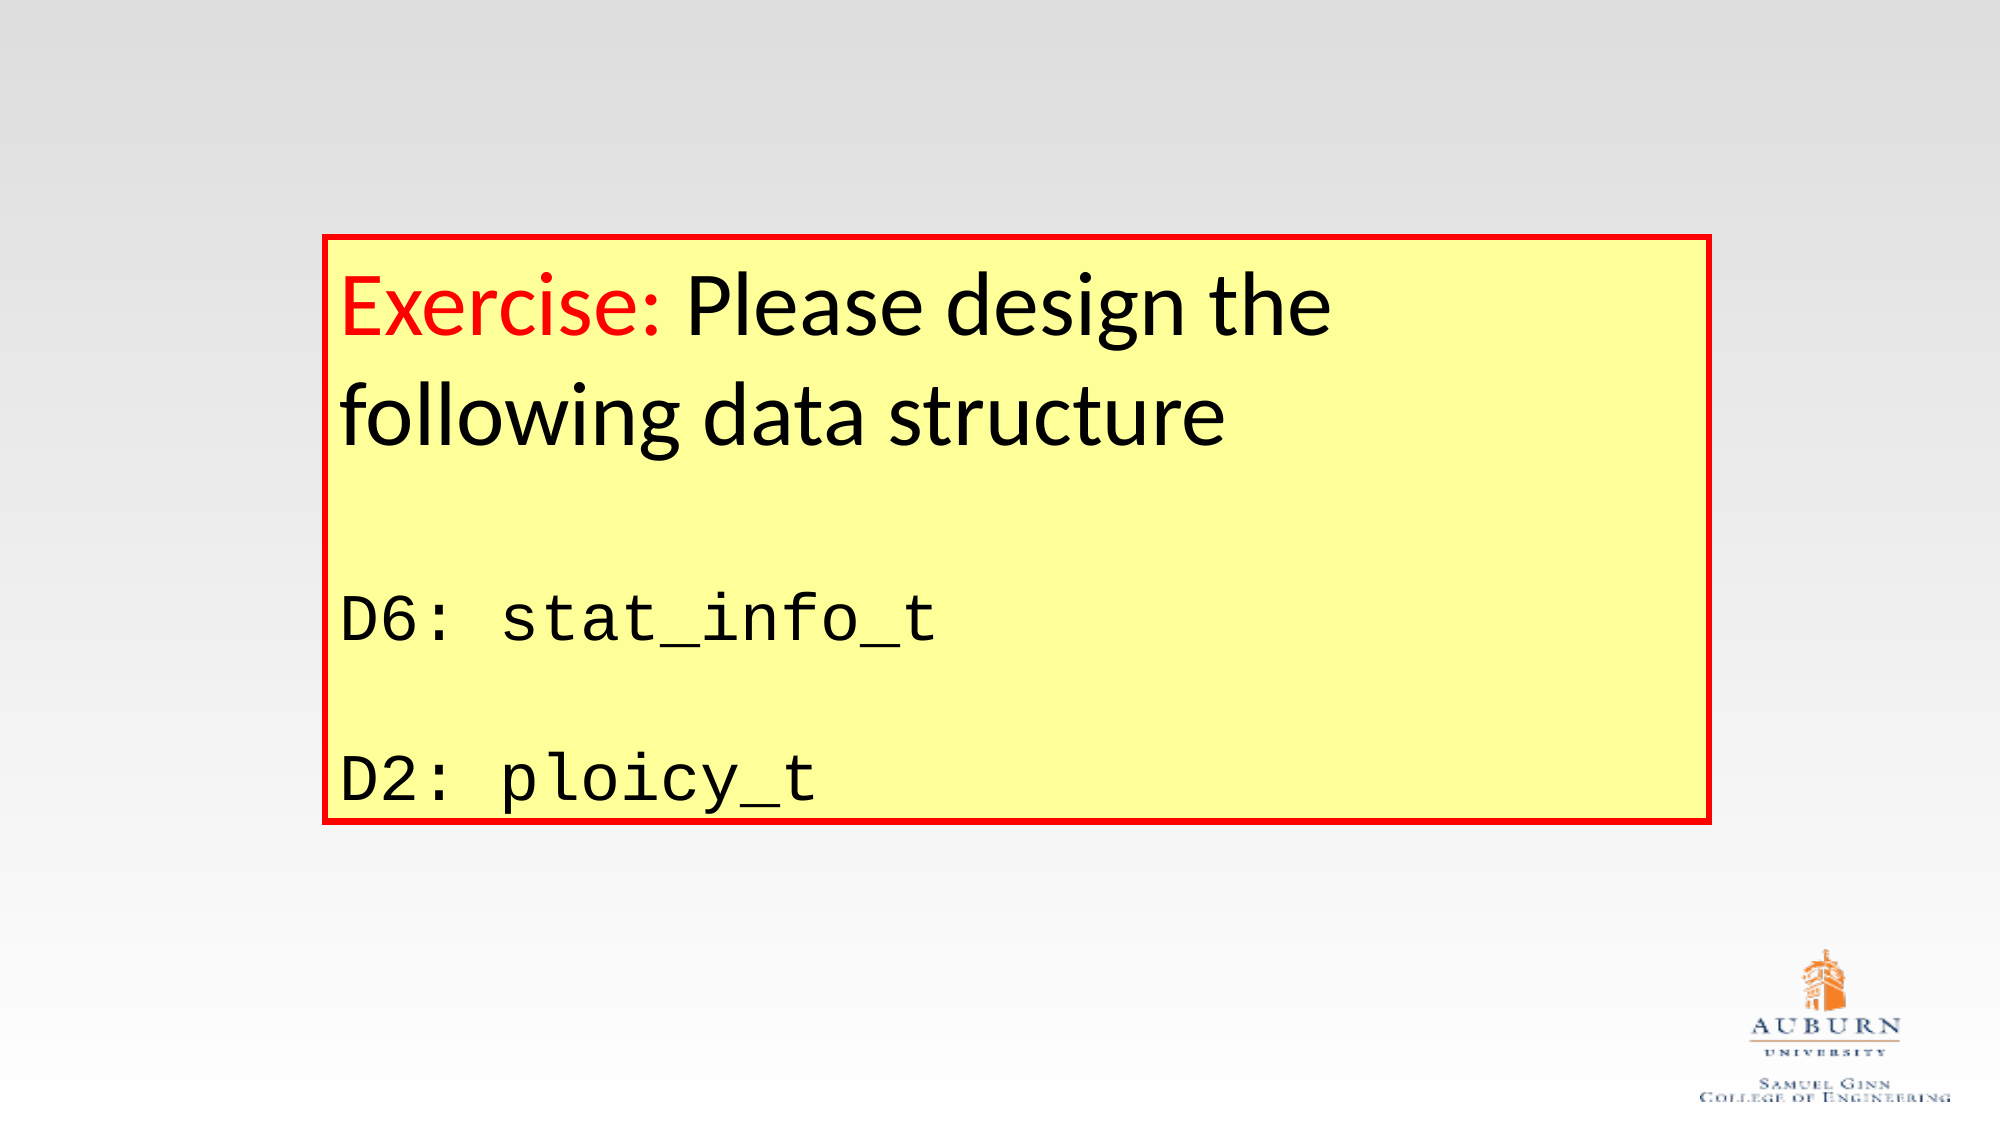

Exercise: Please design the following data structure

D6: stat_info_t

D2: ploicy_t